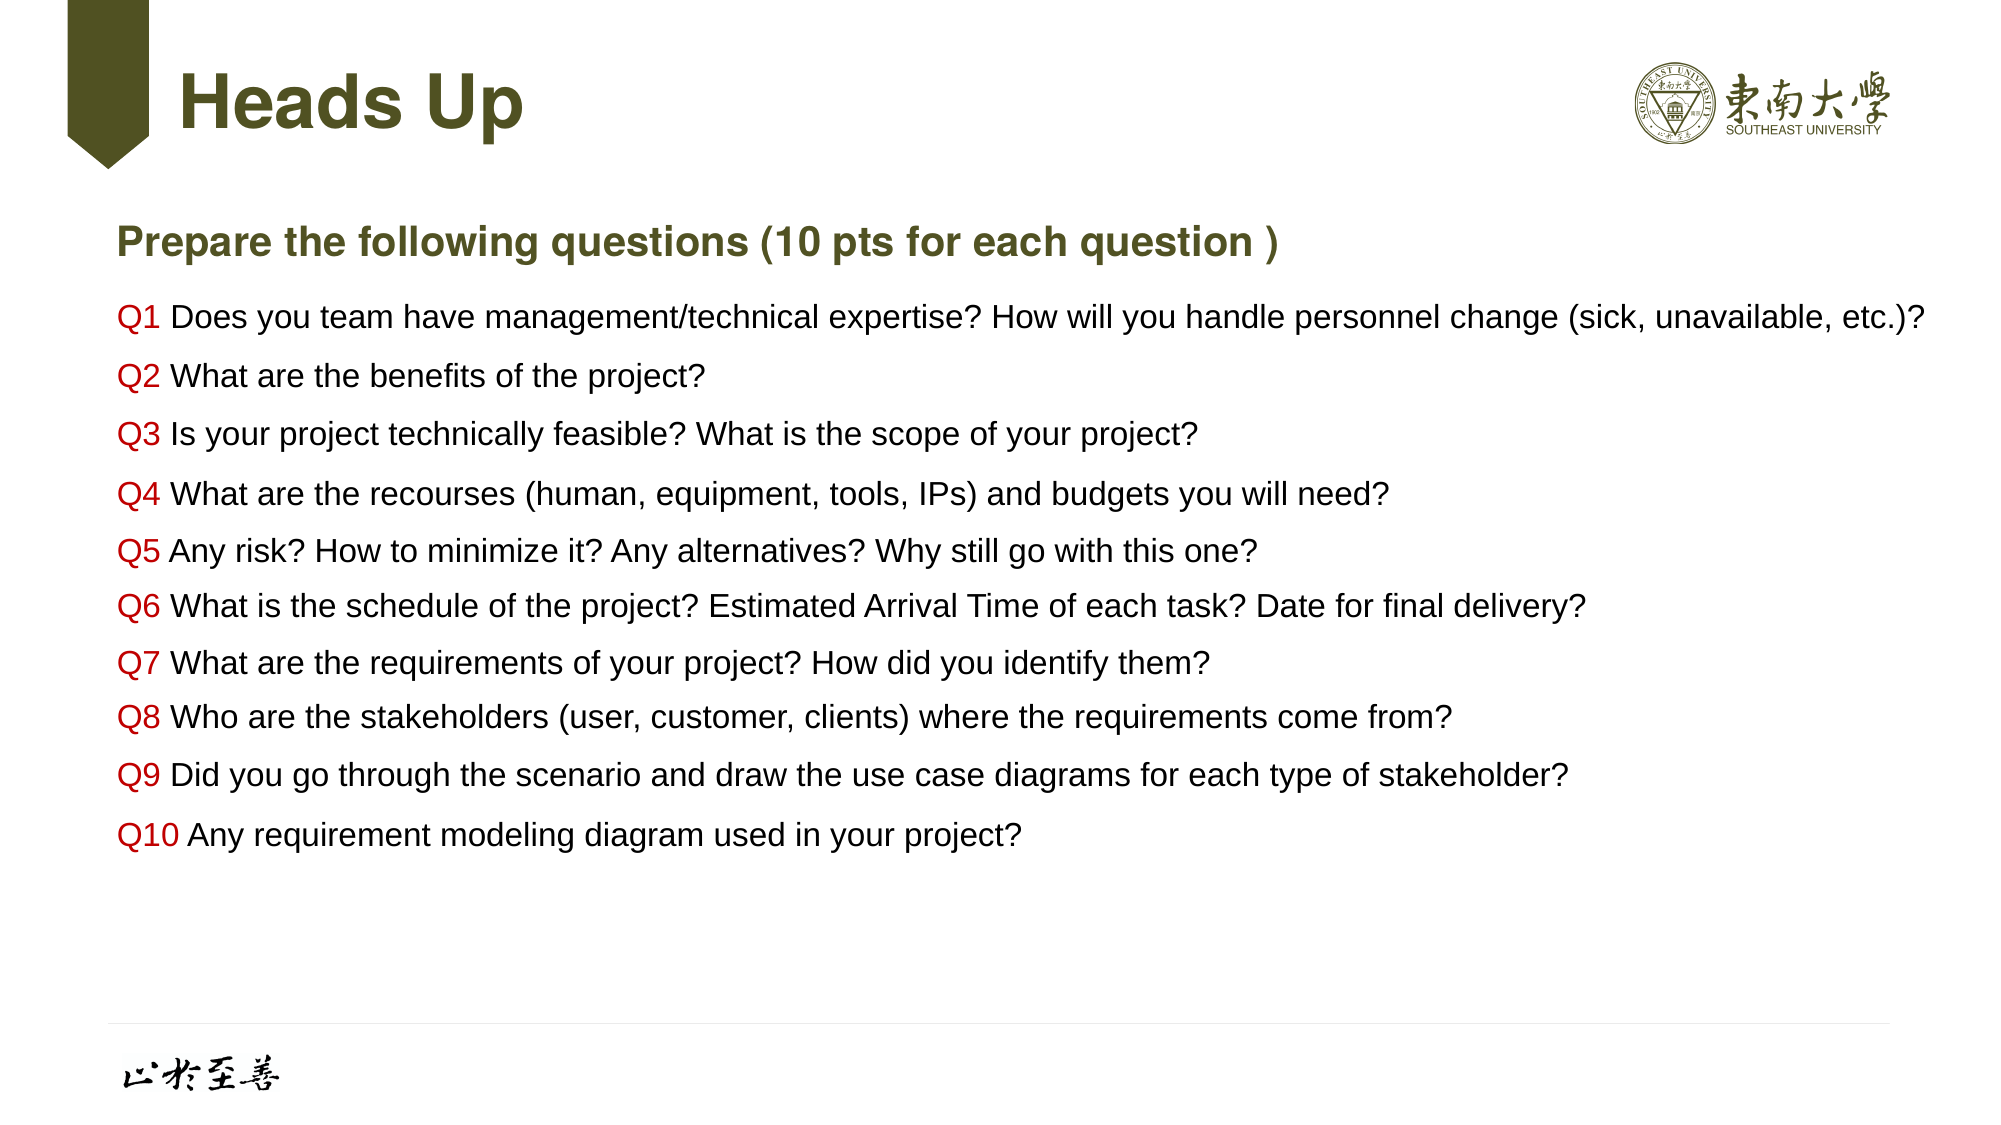

# Heads Up
Prepare the following questions (10 pts for each question )

Q1 Does you team have management/technical expertise? How will you handle personnel change (sick, unavailable, etc.)?
Q2 What are the benefits of the project?
Q3 Is your project technically feasible? What is the scope of your project?
Q4 What are the recourses (human, equipment, tools, IPs) and budgets you will need?
Q5 Any risk? How to minimize it? Any alternatives? Why still go with this one?
Q6 What is the schedule of the project? Estimated Arrival Time of each task? Date for final delivery?
Q7 What are the requirements of your project? How did you identify them?
Q8 Who are the stakeholders (user, customer, clients) where the requirements come from?
Q9 Did you go through the scenario and draw the use case diagrams for each type of stakeholder?
Q10 Any requirement modeling diagram used in your project?
4